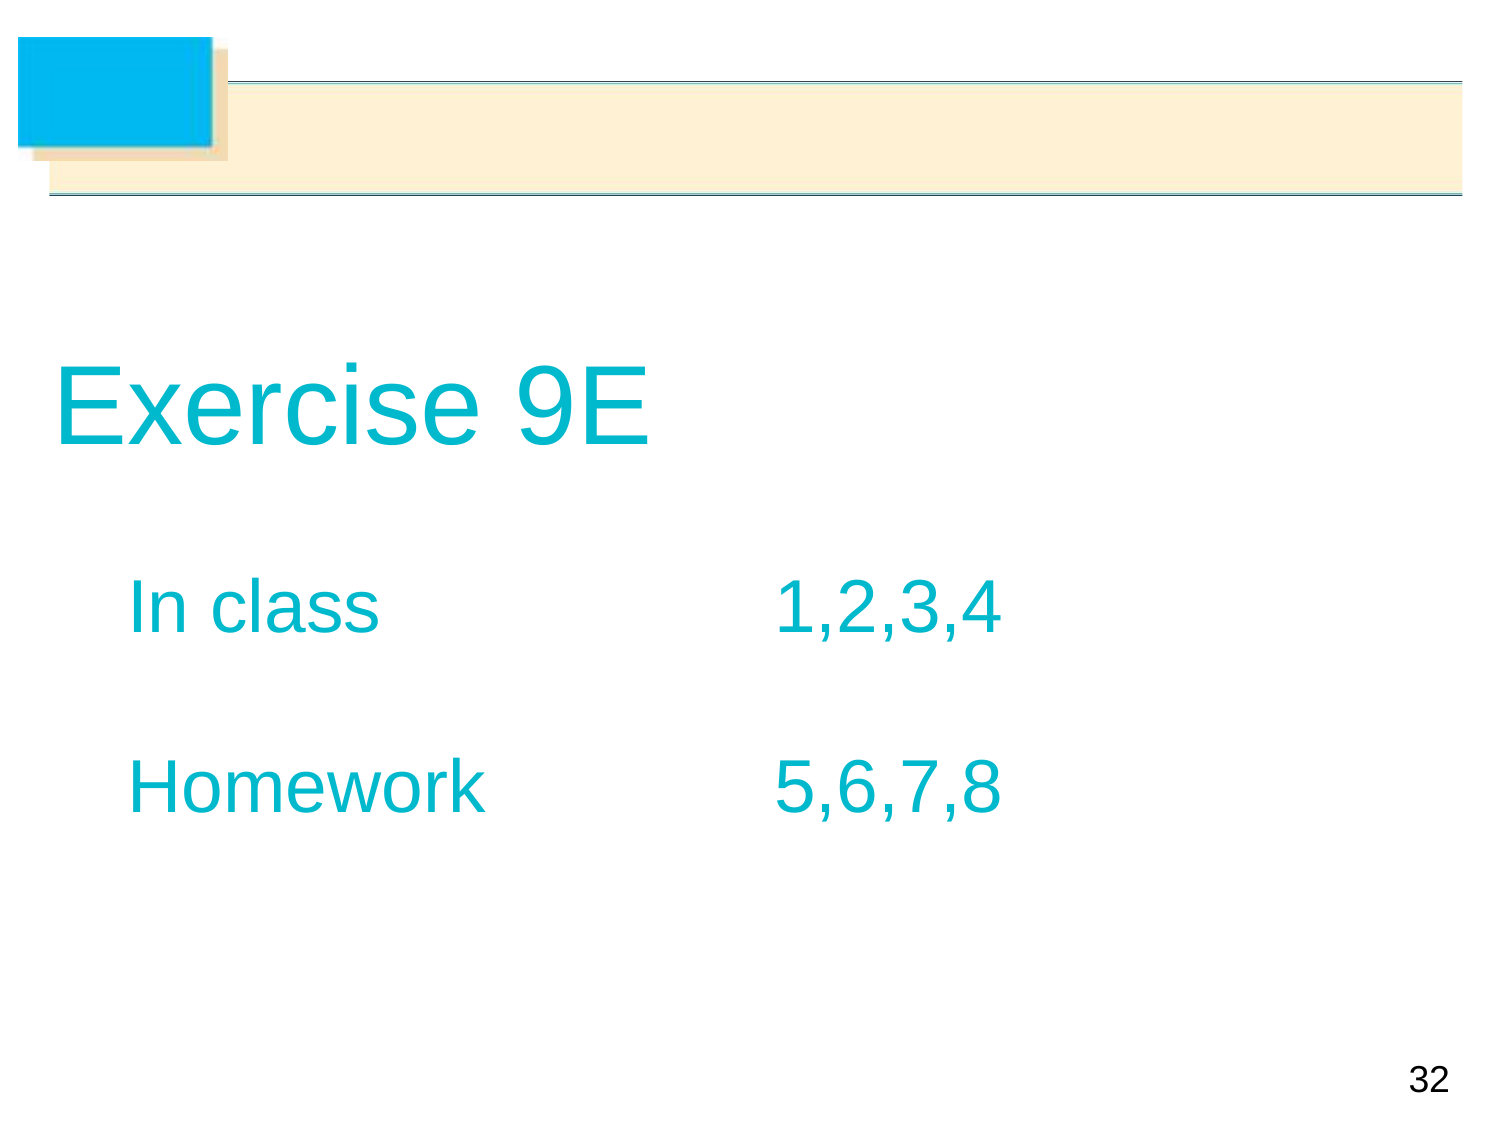

Exercise 9E

In class			1,2,3,4

Homework		5,6,7,8